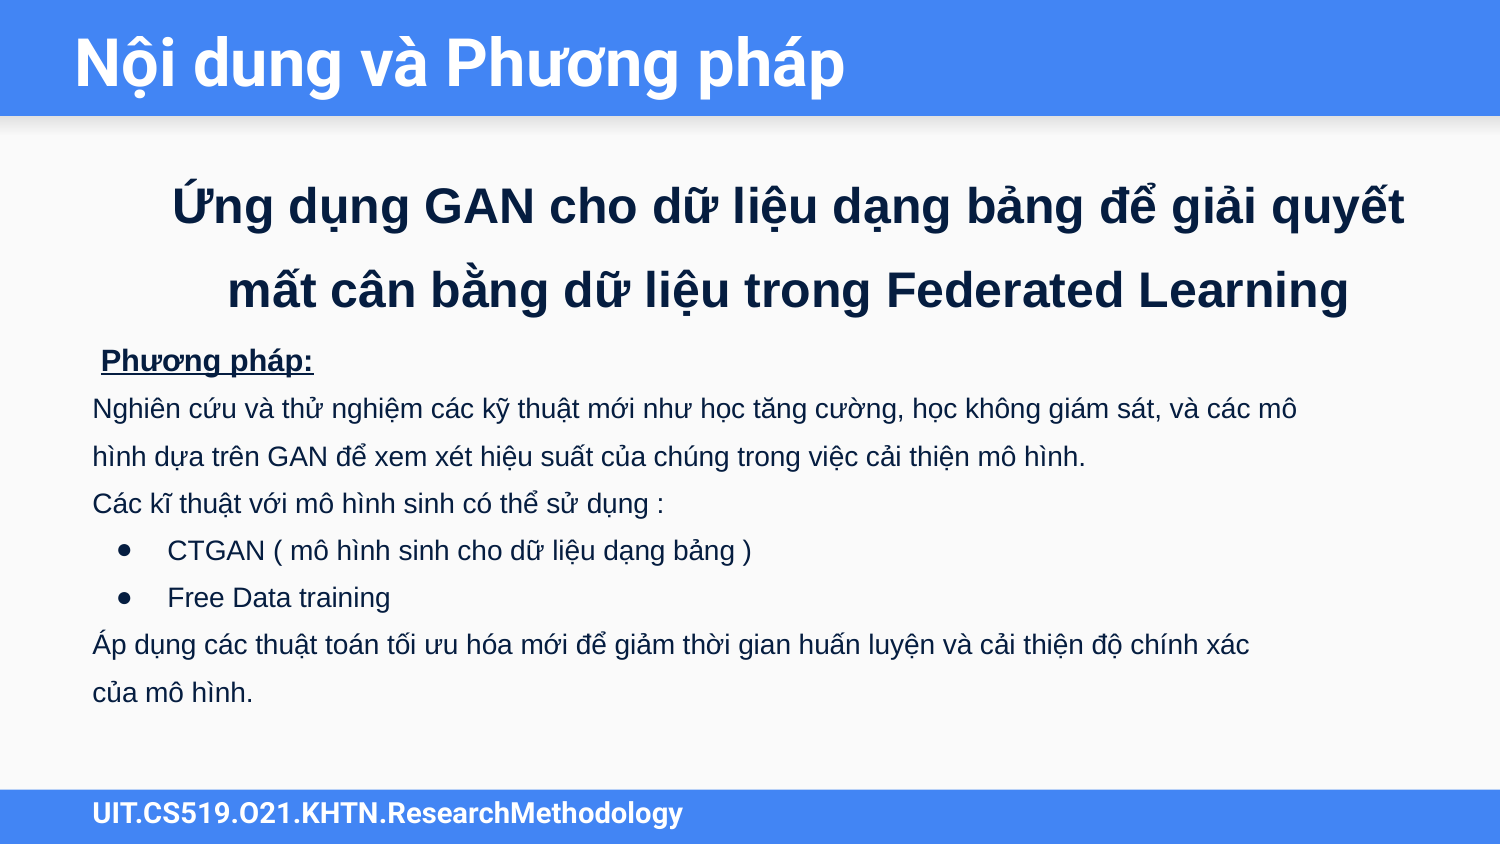

# Nội dung và Phương pháp
Ứng dụng GAN cho dữ liệu dạng bảng để giải quyết mất cân bằng dữ liệu trong Federated Learning

 Phương pháp:
Nghiên cứu và thử nghiệm các kỹ thuật mới như học tăng cường, học không giám sát, và các mô
hình dựa trên GAN để xem xét hiệu suất của chúng trong việc cải thiện mô hình.
Các kĩ thuật với mô hình sinh có thể sử dụng :
CTGAN ( mô hình sinh cho dữ liệu dạng bảng )
Free Data training
Áp dụng các thuật toán tối ưu hóa mới để giảm thời gian huấn luyện và cải thiện độ chính xác
của mô hình.